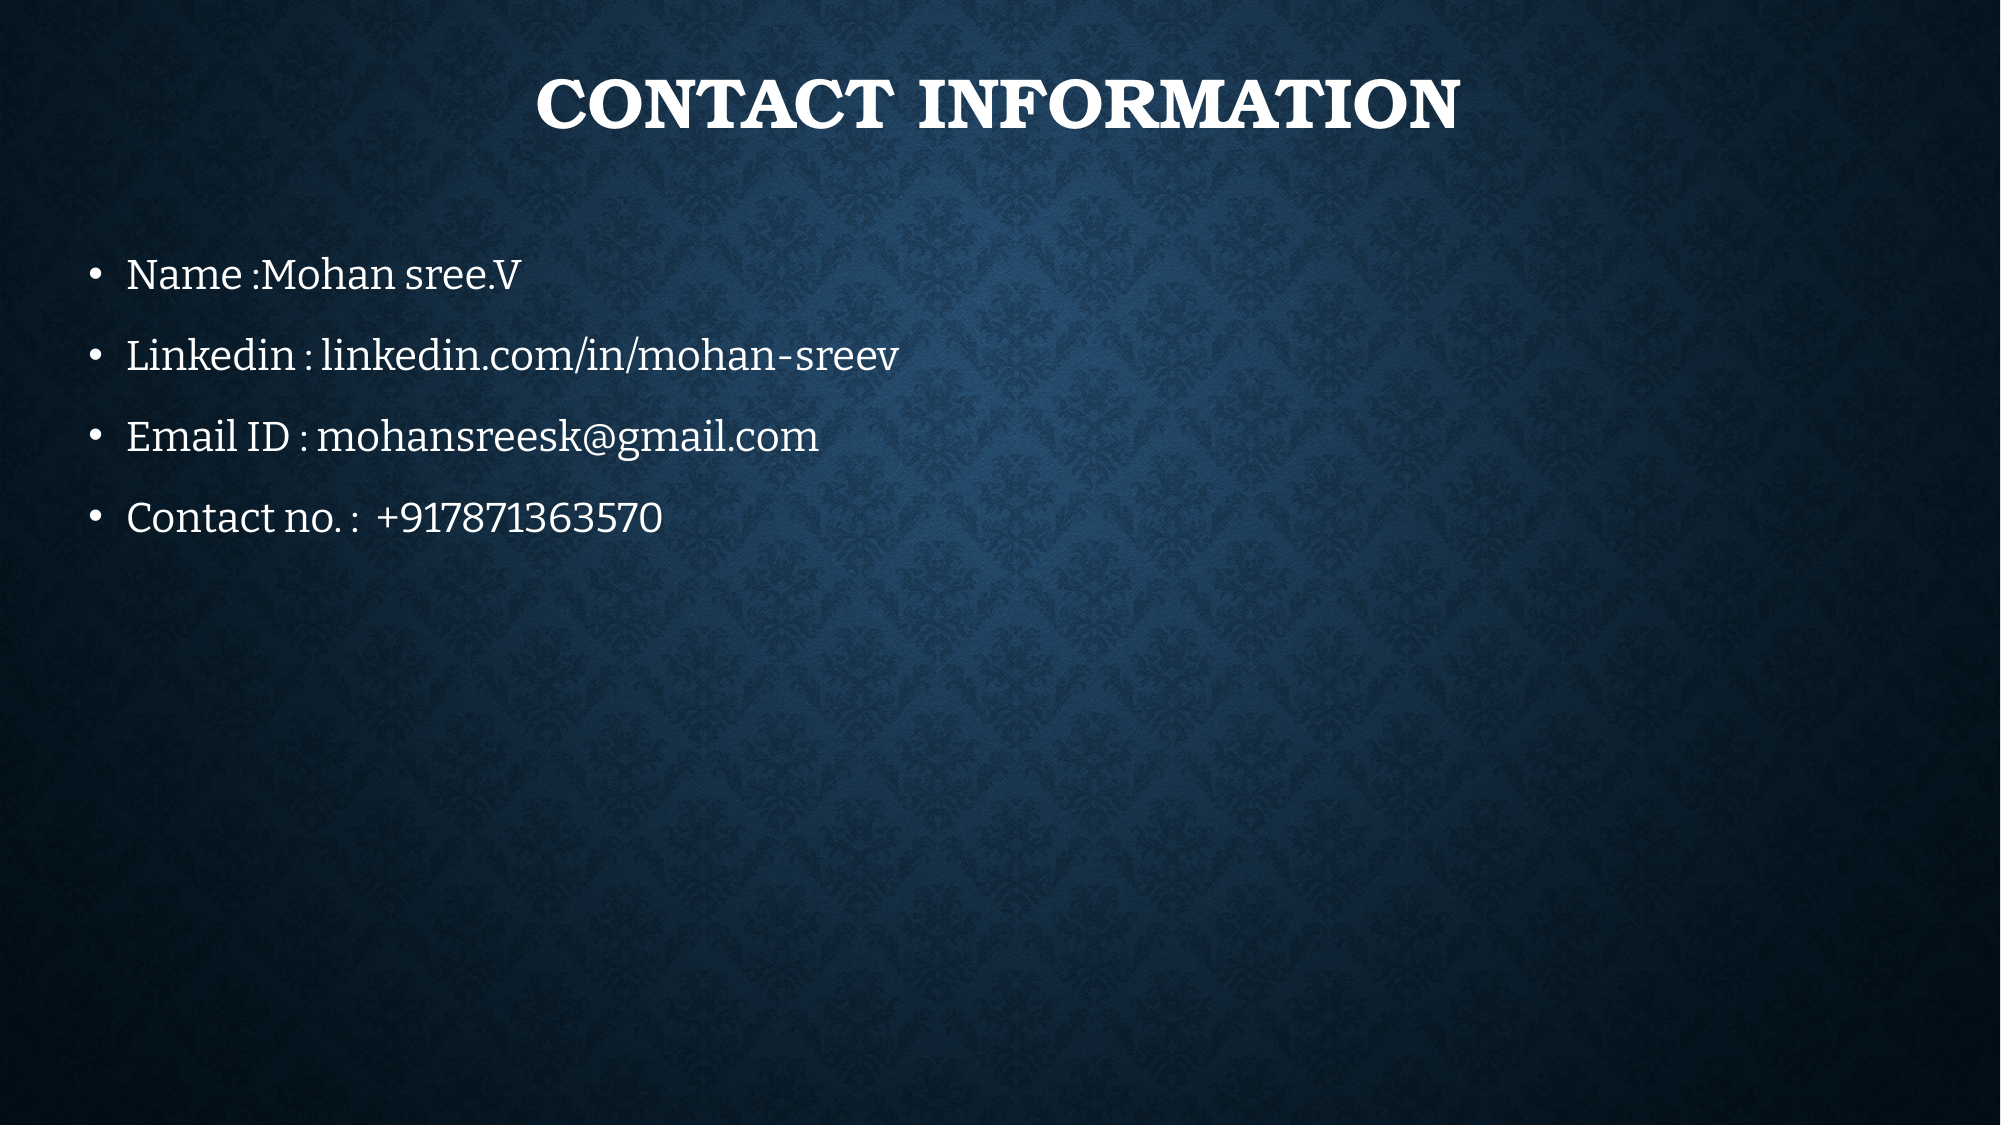

# Contact information
Name :Mohan sree.V
Linkedin : linkedin.com/in/mohan-sreev
Email ID : mohansreesk@gmail.com
Contact no. :  +917871363570